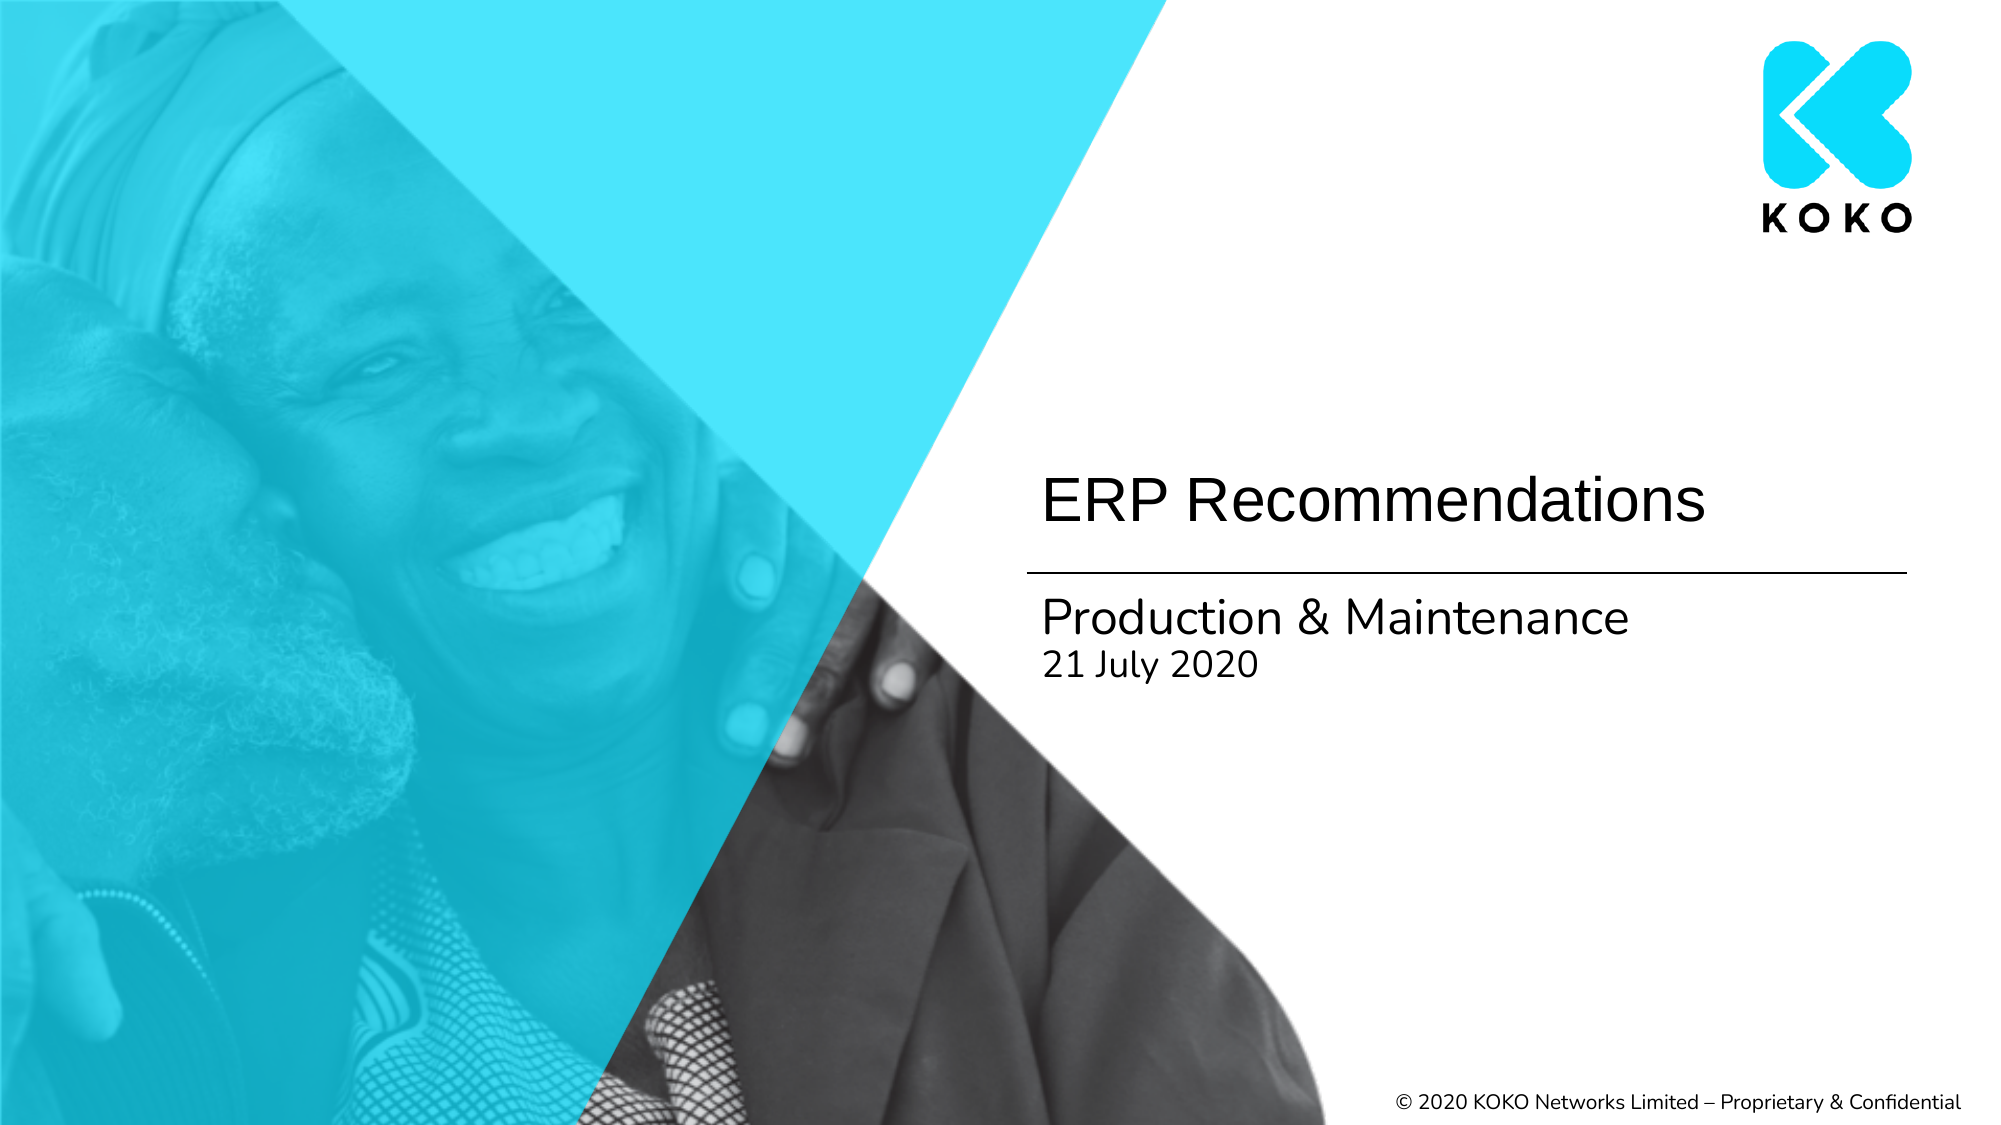

# ERP Recommendations
Production & Maintenance
21 July 2020